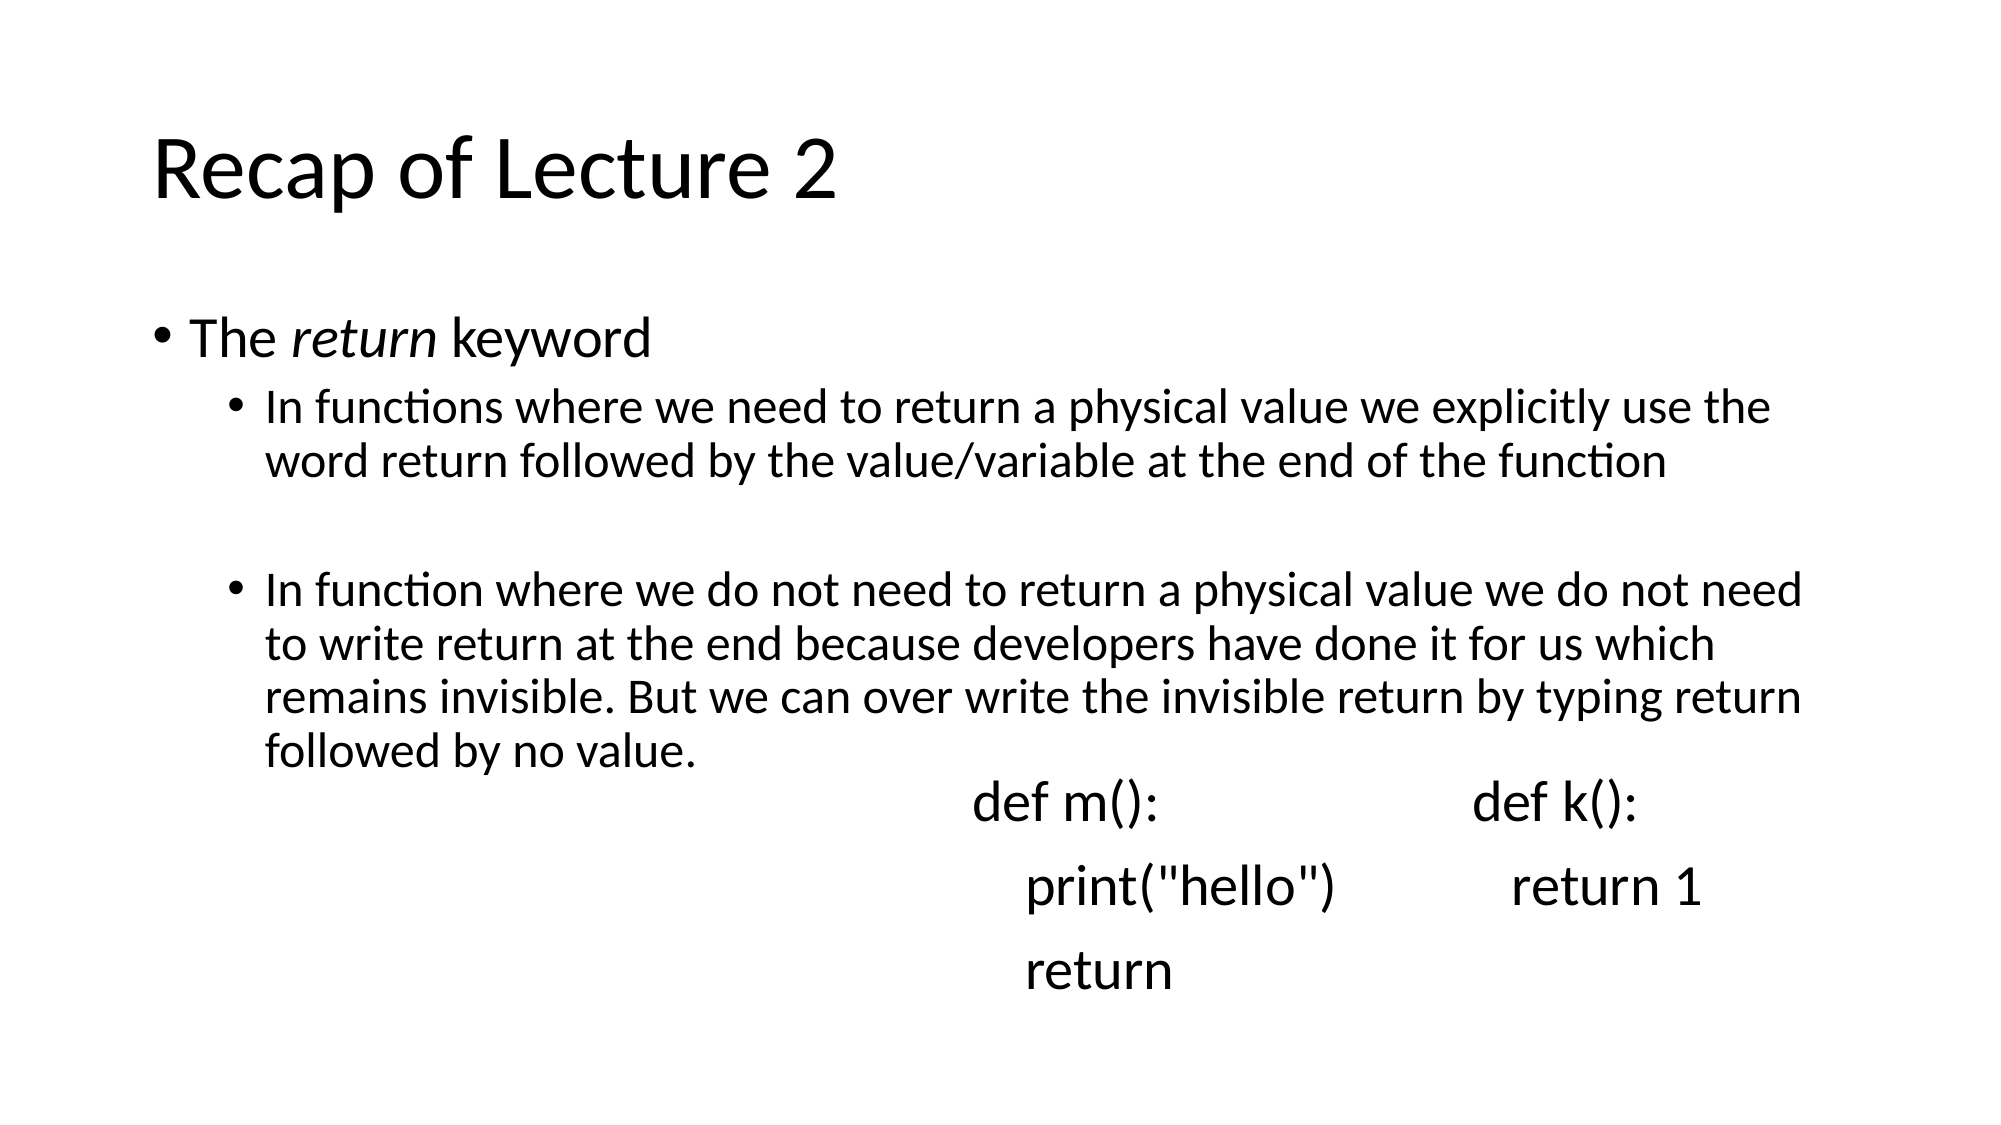

# Recap of Lecture 2
The return keyword
In functions where we need to return a physical value we explicitly use the word return followed by the value/variable at the end of the function

In function where we do not need to return a physical value we do not need to write return at the end because developers have done it for us which remains invisible. But we can over write the invisible return by typing return followed by no value.
def m():
    print("hello")
    return
def k():
   return 1